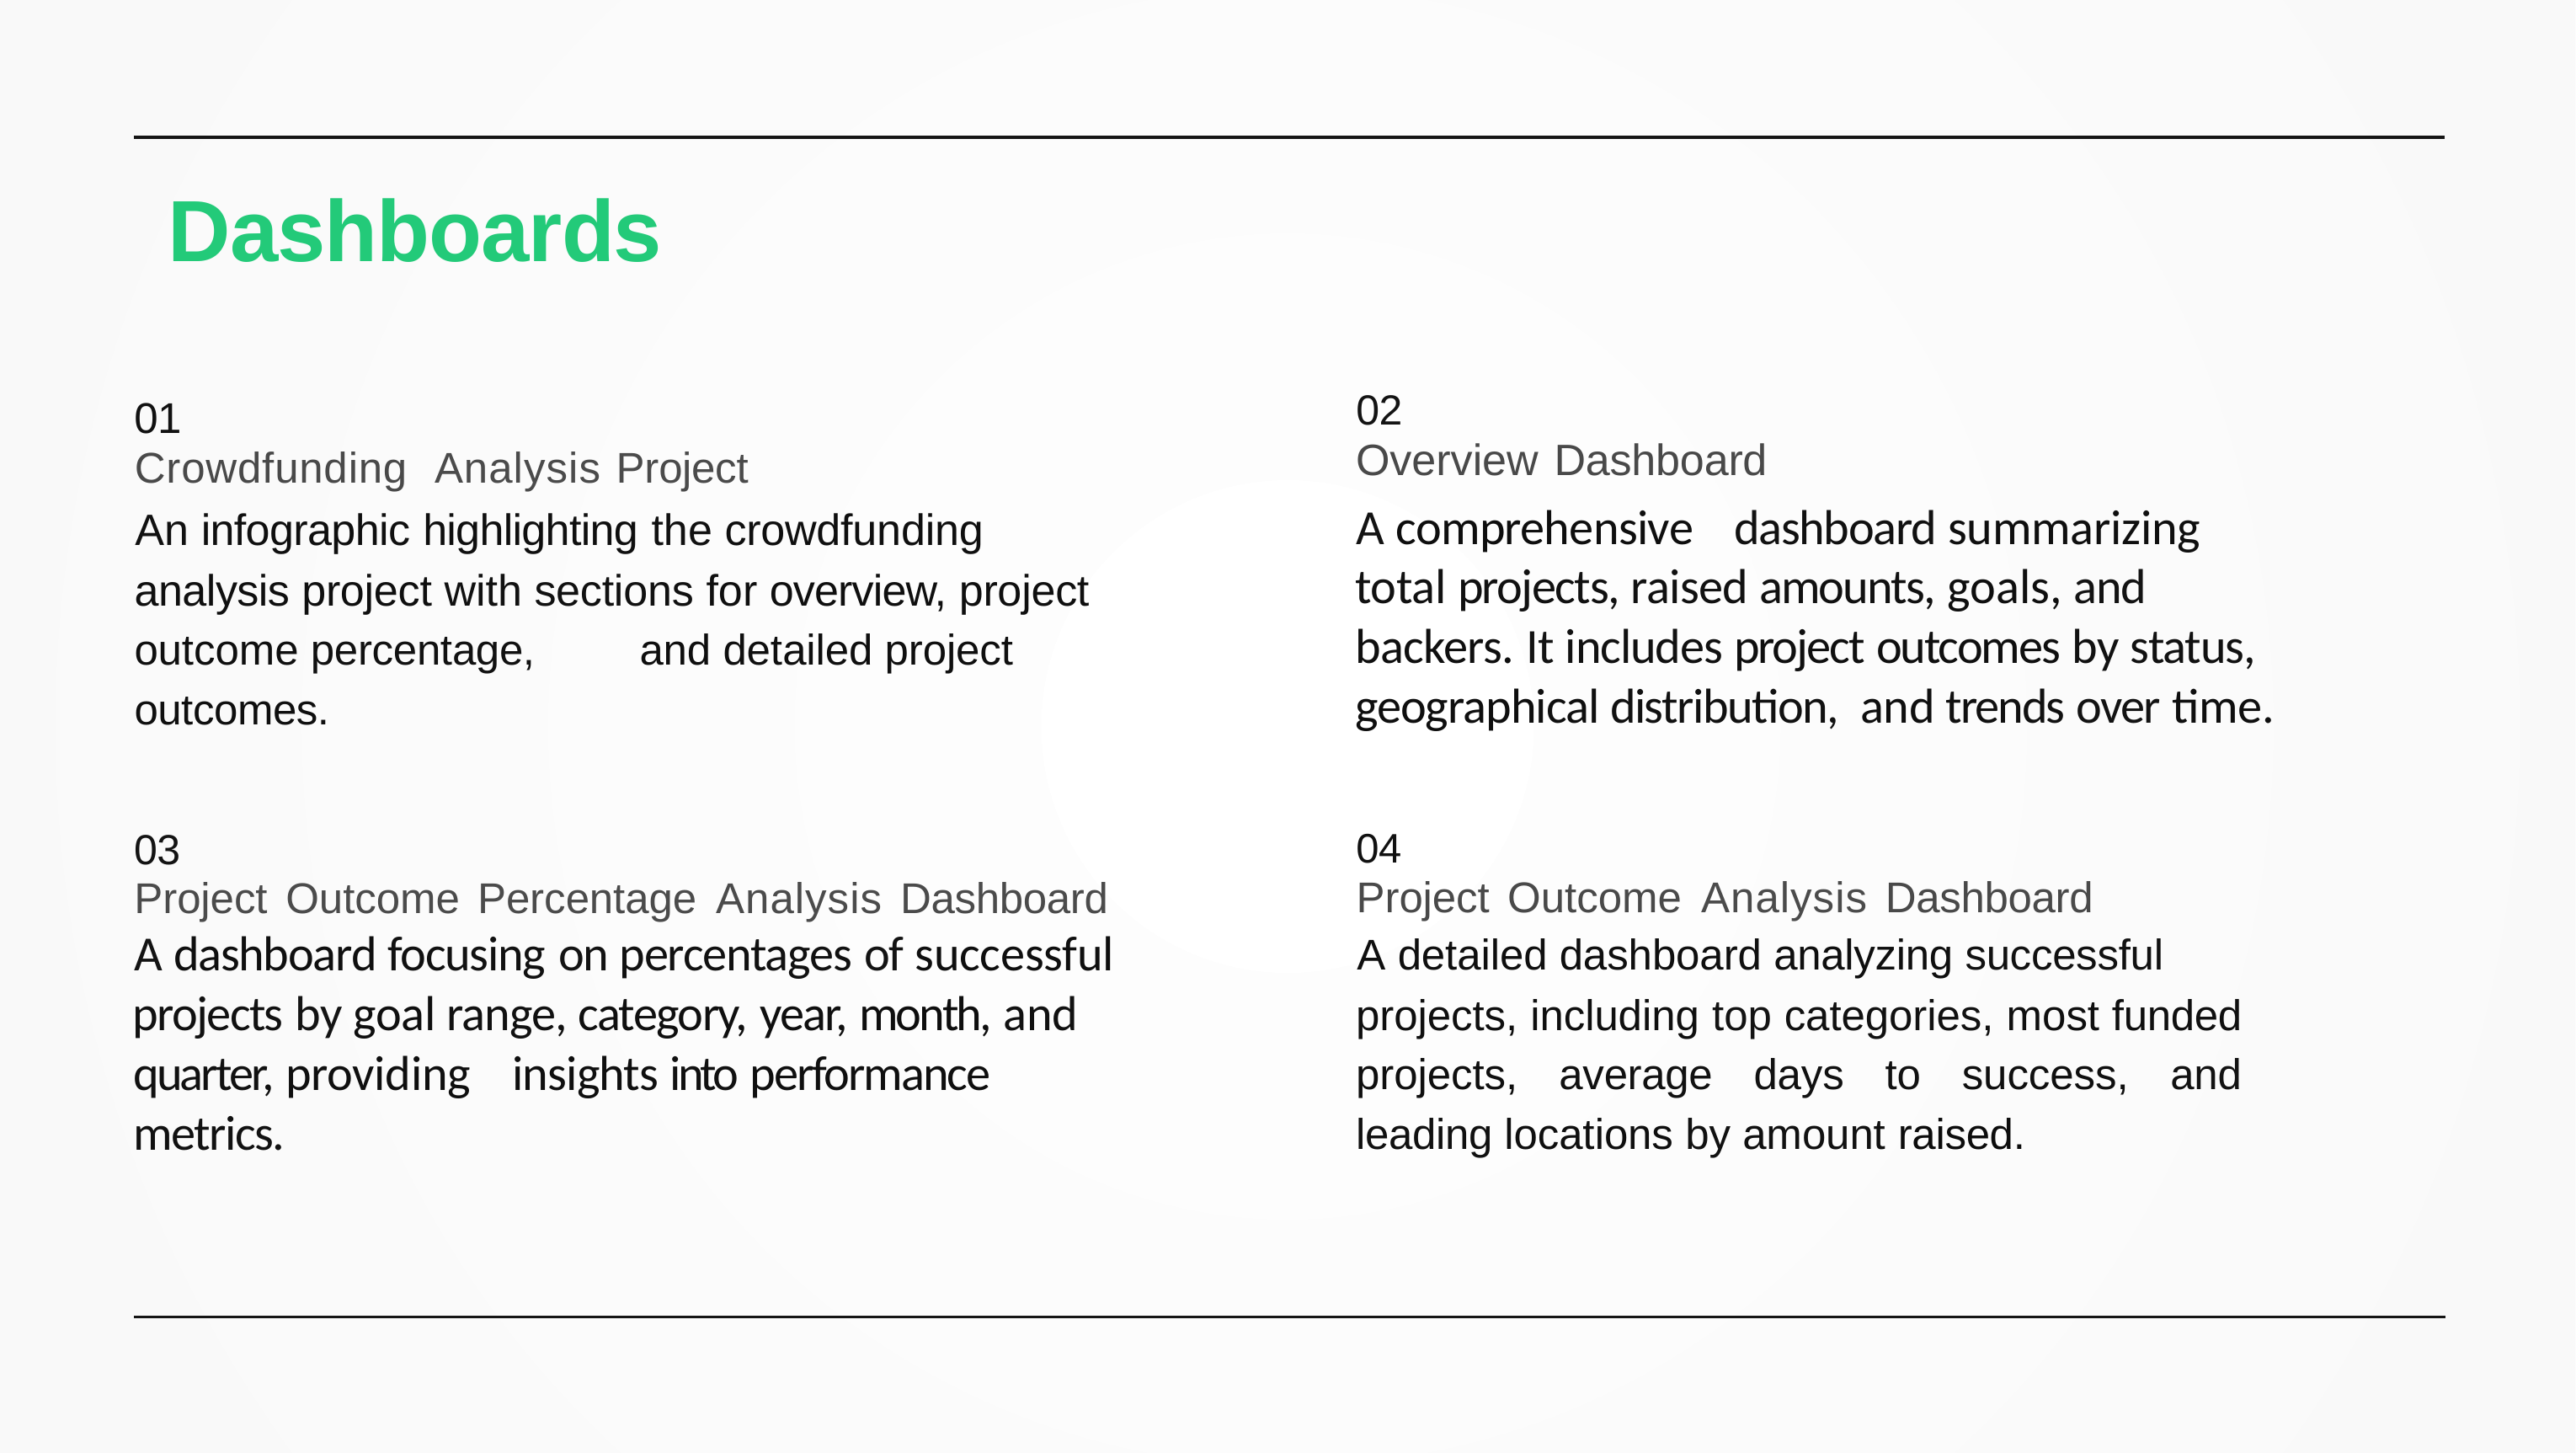

Dashboards
02
Overview Dashboard
A comprehensive	dashboard summarizing	total projects, raised amounts, goals, and backers. It includes project outcomes by status, geographical distribution,	and trends over time.
01
Crowdfunding	Analysis Project
An infographic highlighting the crowdfunding analysis project with sections for overview, project outcome percentage,	and detailed project outcomes.
04
Project Outcome Analysis Dashboard
A detailed dashboard analyzing successful
projects, including top categories, most funded projects, average days to success, and leading locations by amount raised.
03
Project Outcome Percentage Analysis Dashboard
A dashboard focusing on percentages of successful
projects by goal range, category, year, month, and quarter, providing	insights into performance metrics.